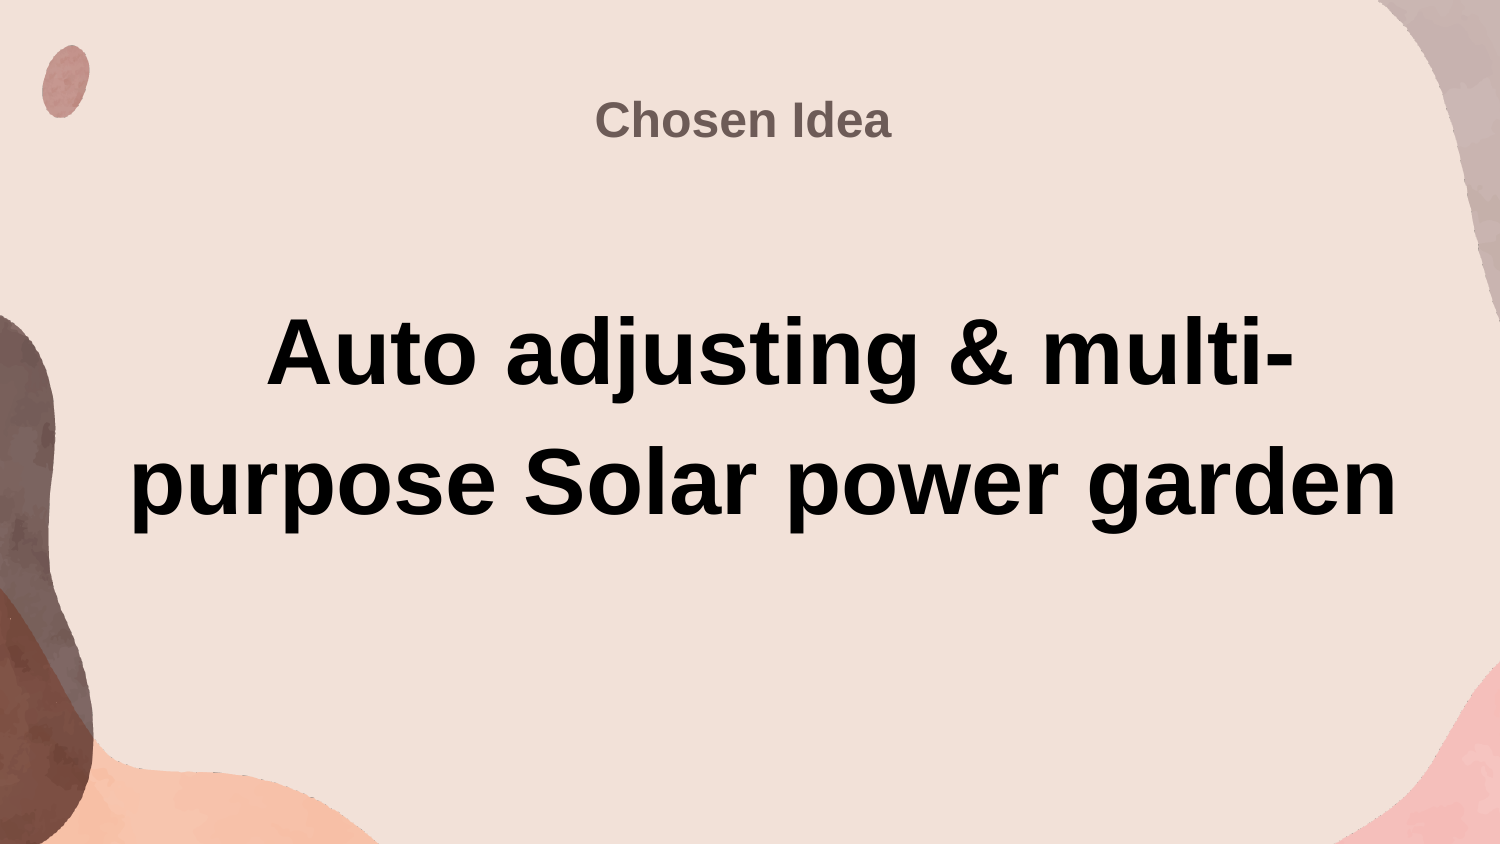

# Chosen Idea

 Auto adjusting & multi-purpose Solar power garden